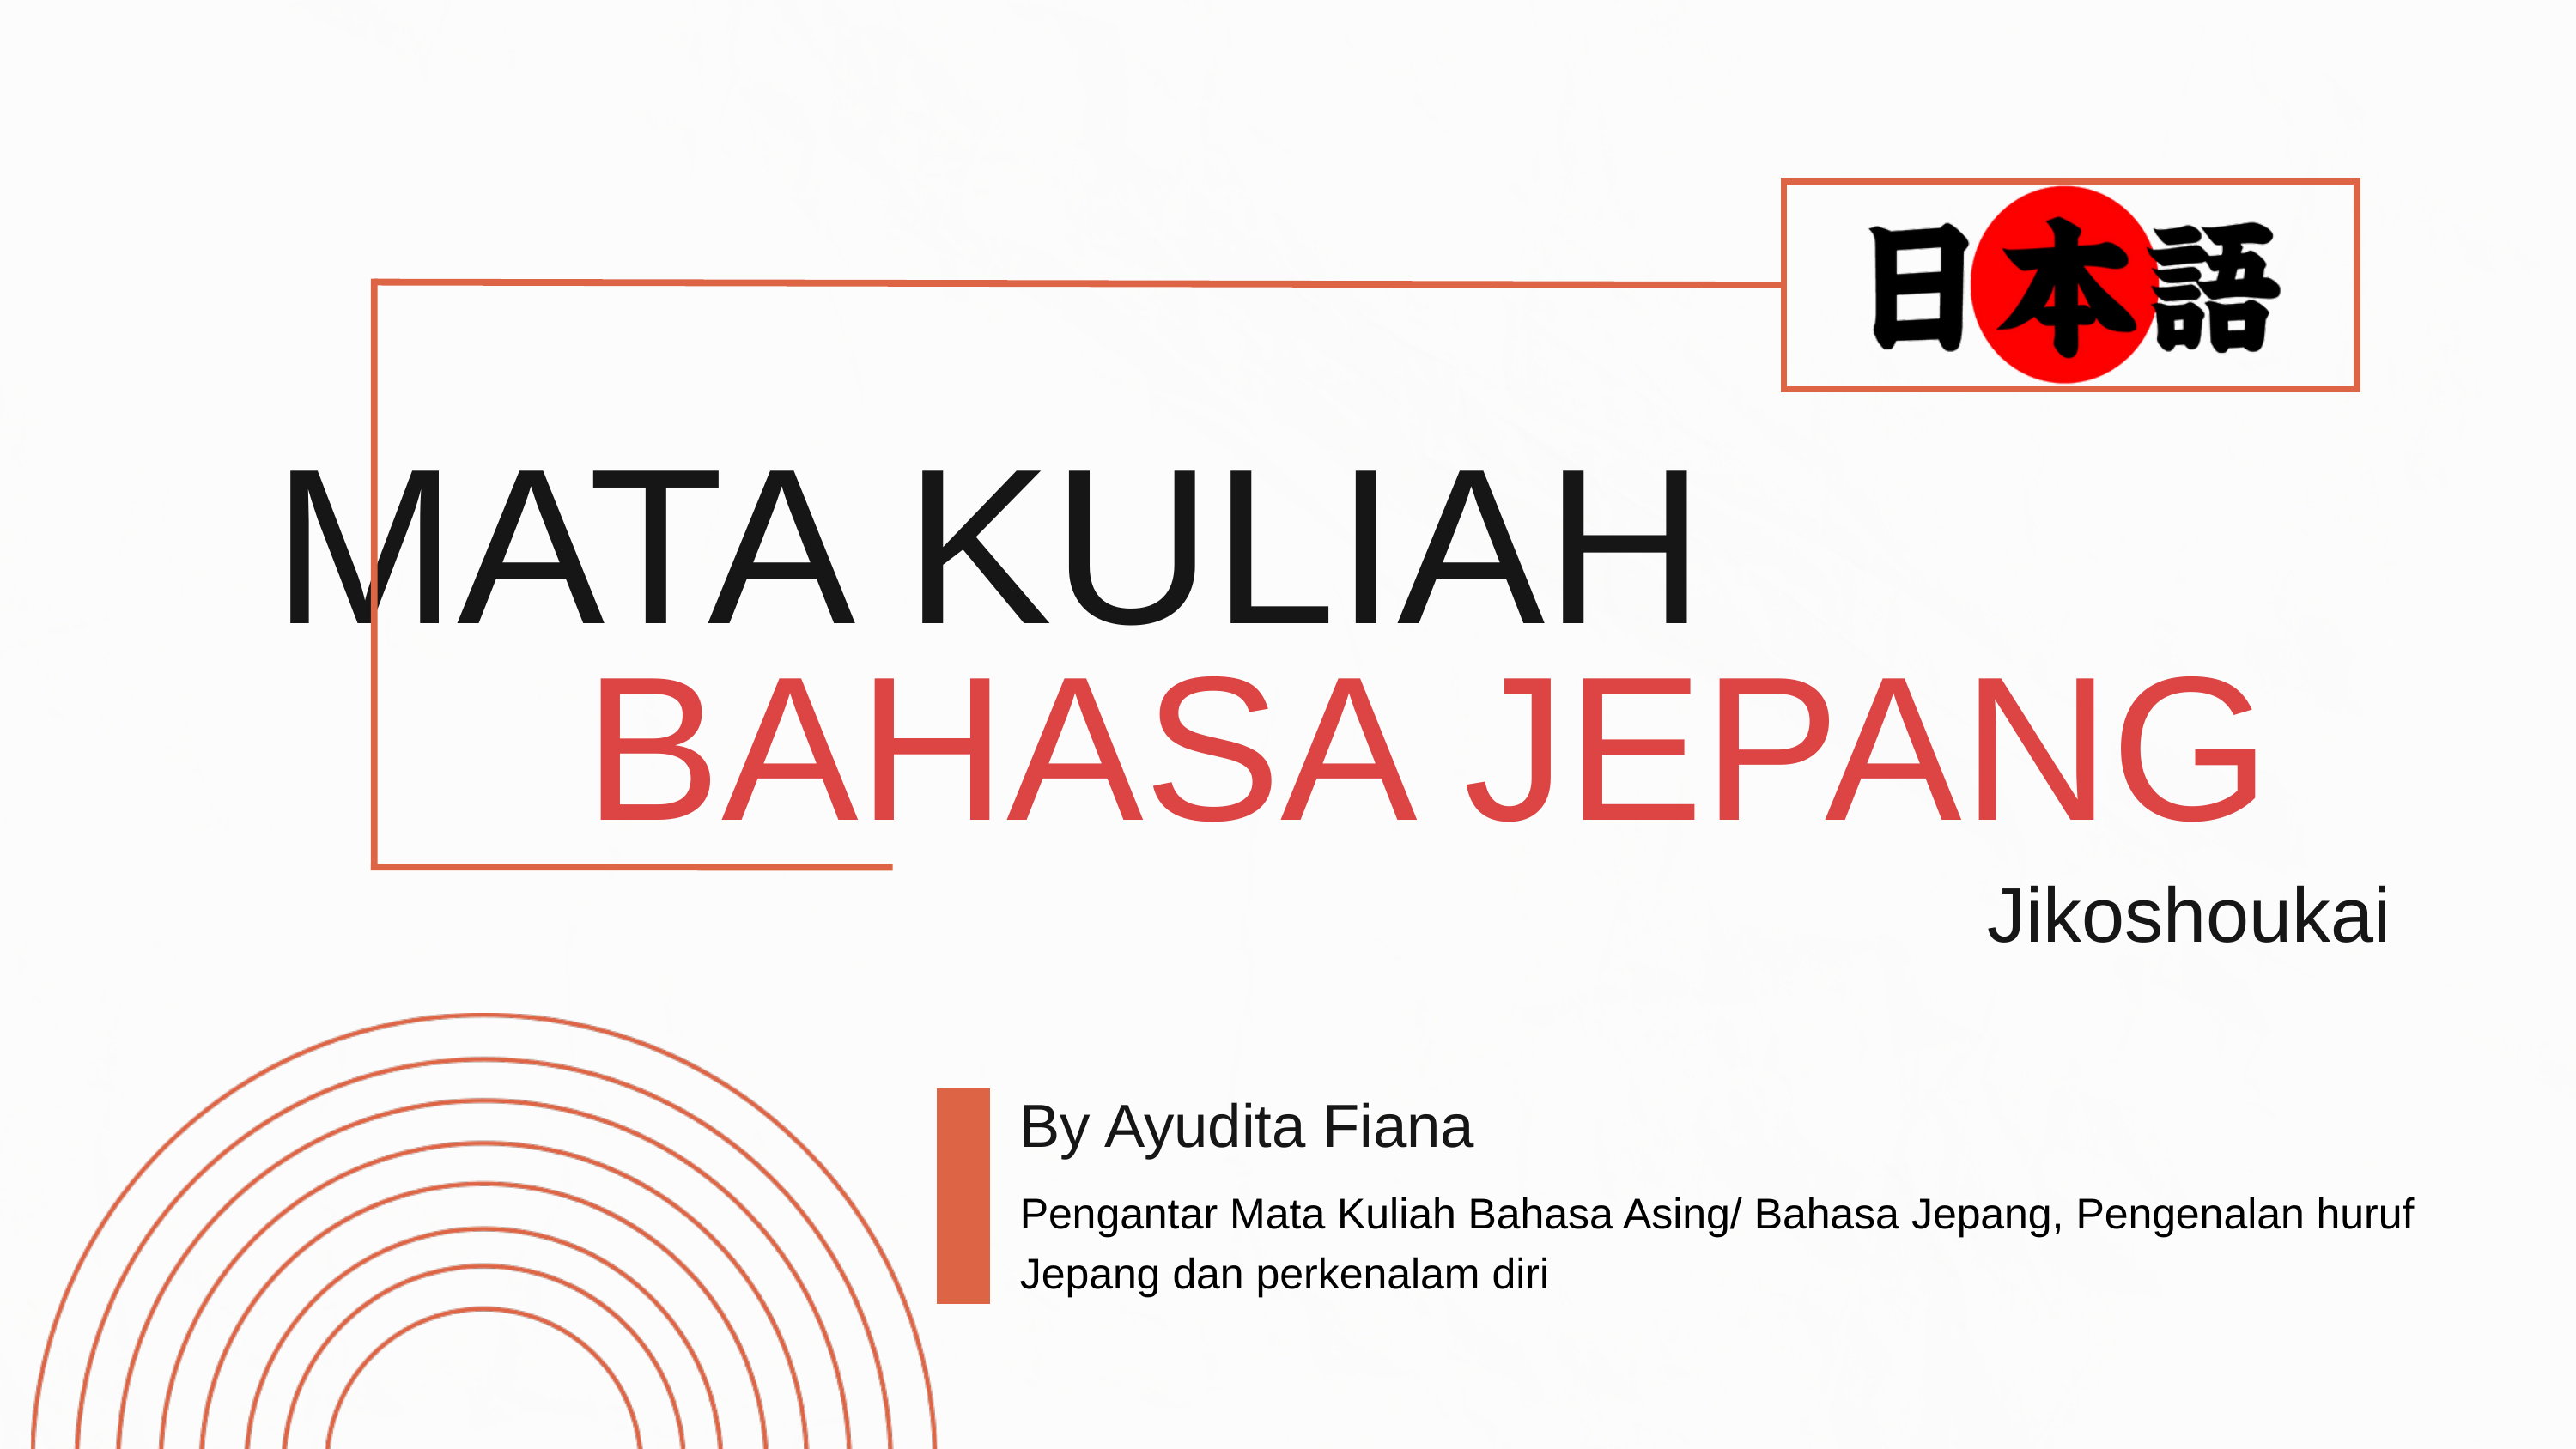

MATA KULIAH

BAHASA JEPANG

Jikoshoukai

By Ayudita Fiana
Pengantar Mata Kuliah Bahasa Asing/ Bahasa Jepang, Pengenalan huruf Jepang dan perkenalam diri